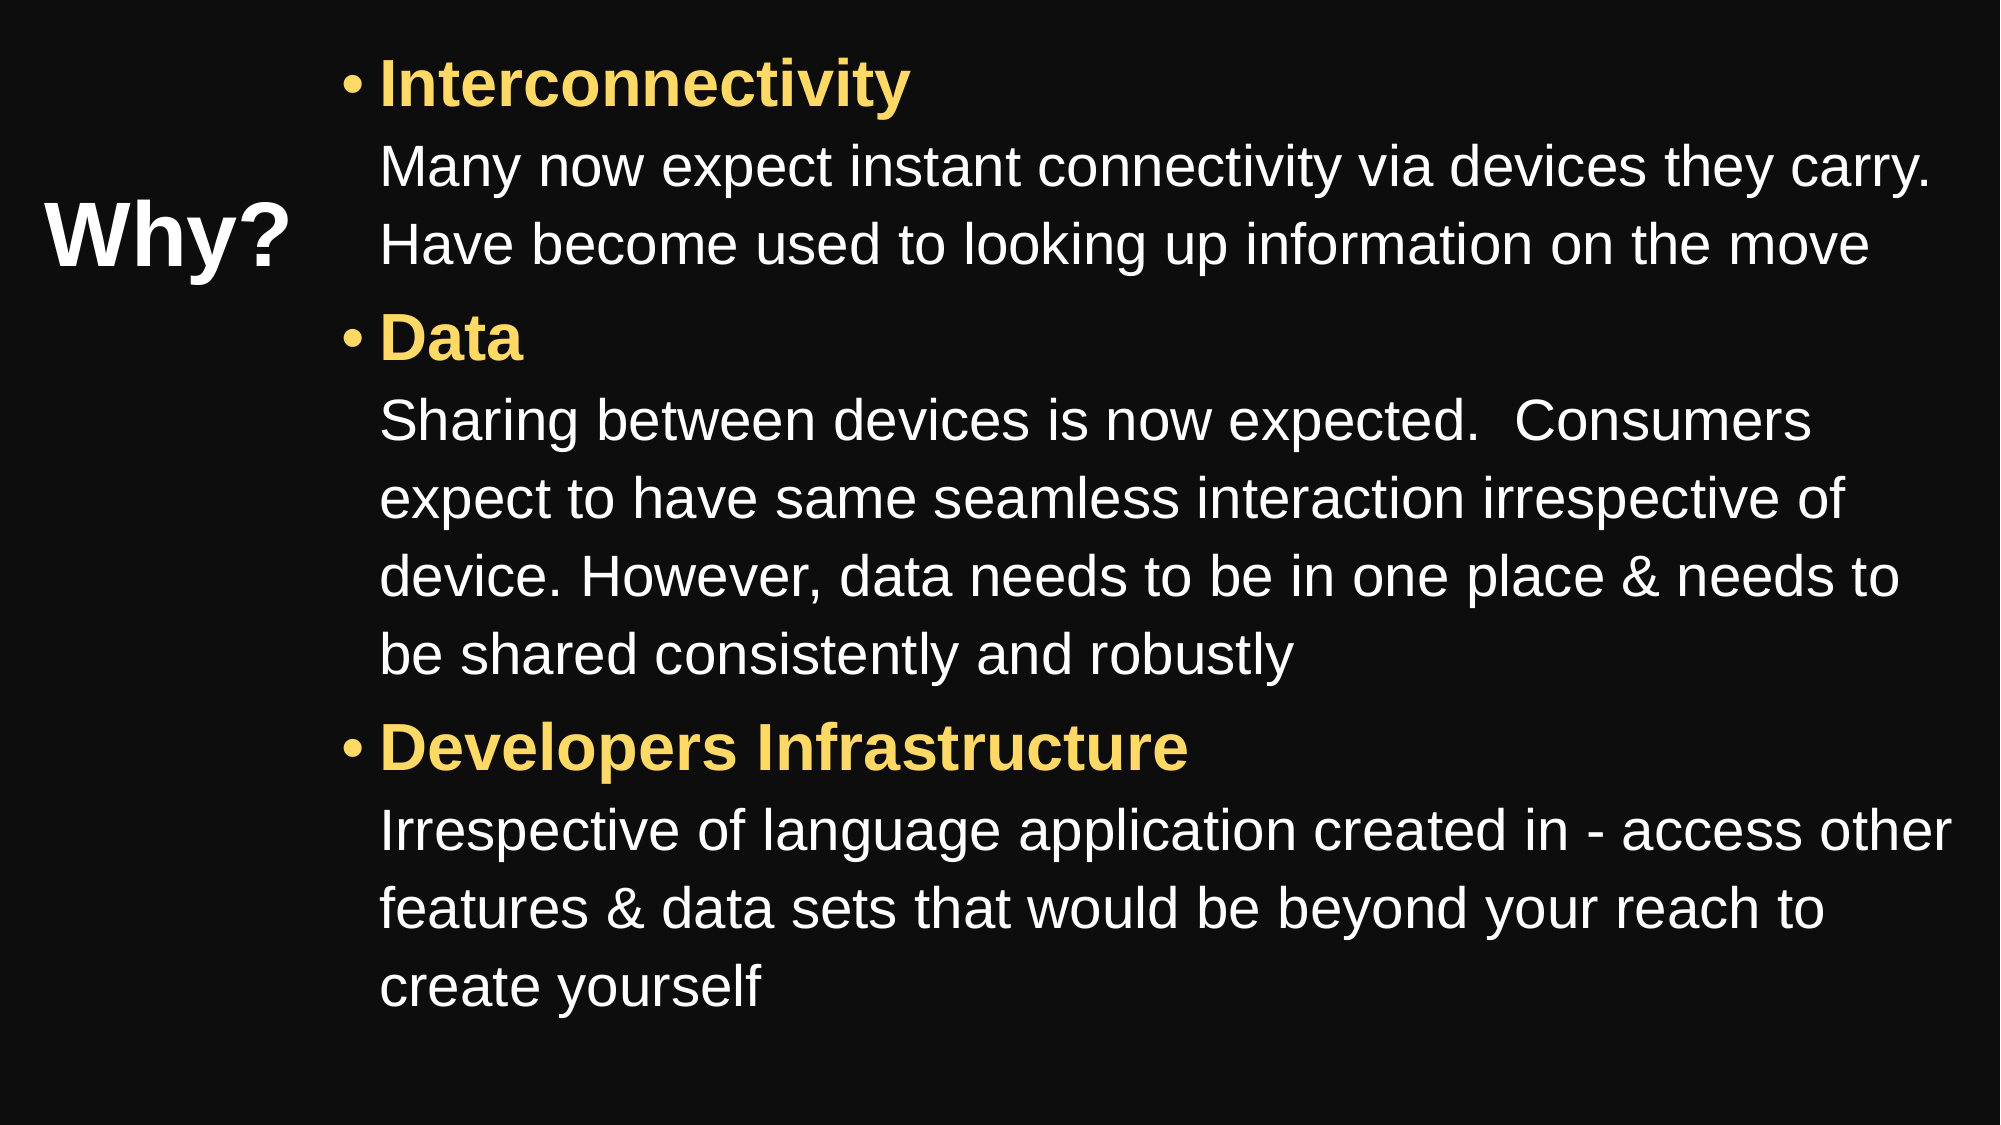

Interconnectivity
Many now expect instant connectivity via devices they carry. Have become used to looking up information on the move
Data
Sharing between devices is now expected.  Consumers expect to have same seamless interaction irrespective of device. However, data needs to be in one place & needs to be shared consistently and robustly
Developers Infrastructure
Irrespective of language application created in - access other features & data sets that would be beyond your reach to create yourself
# Why?